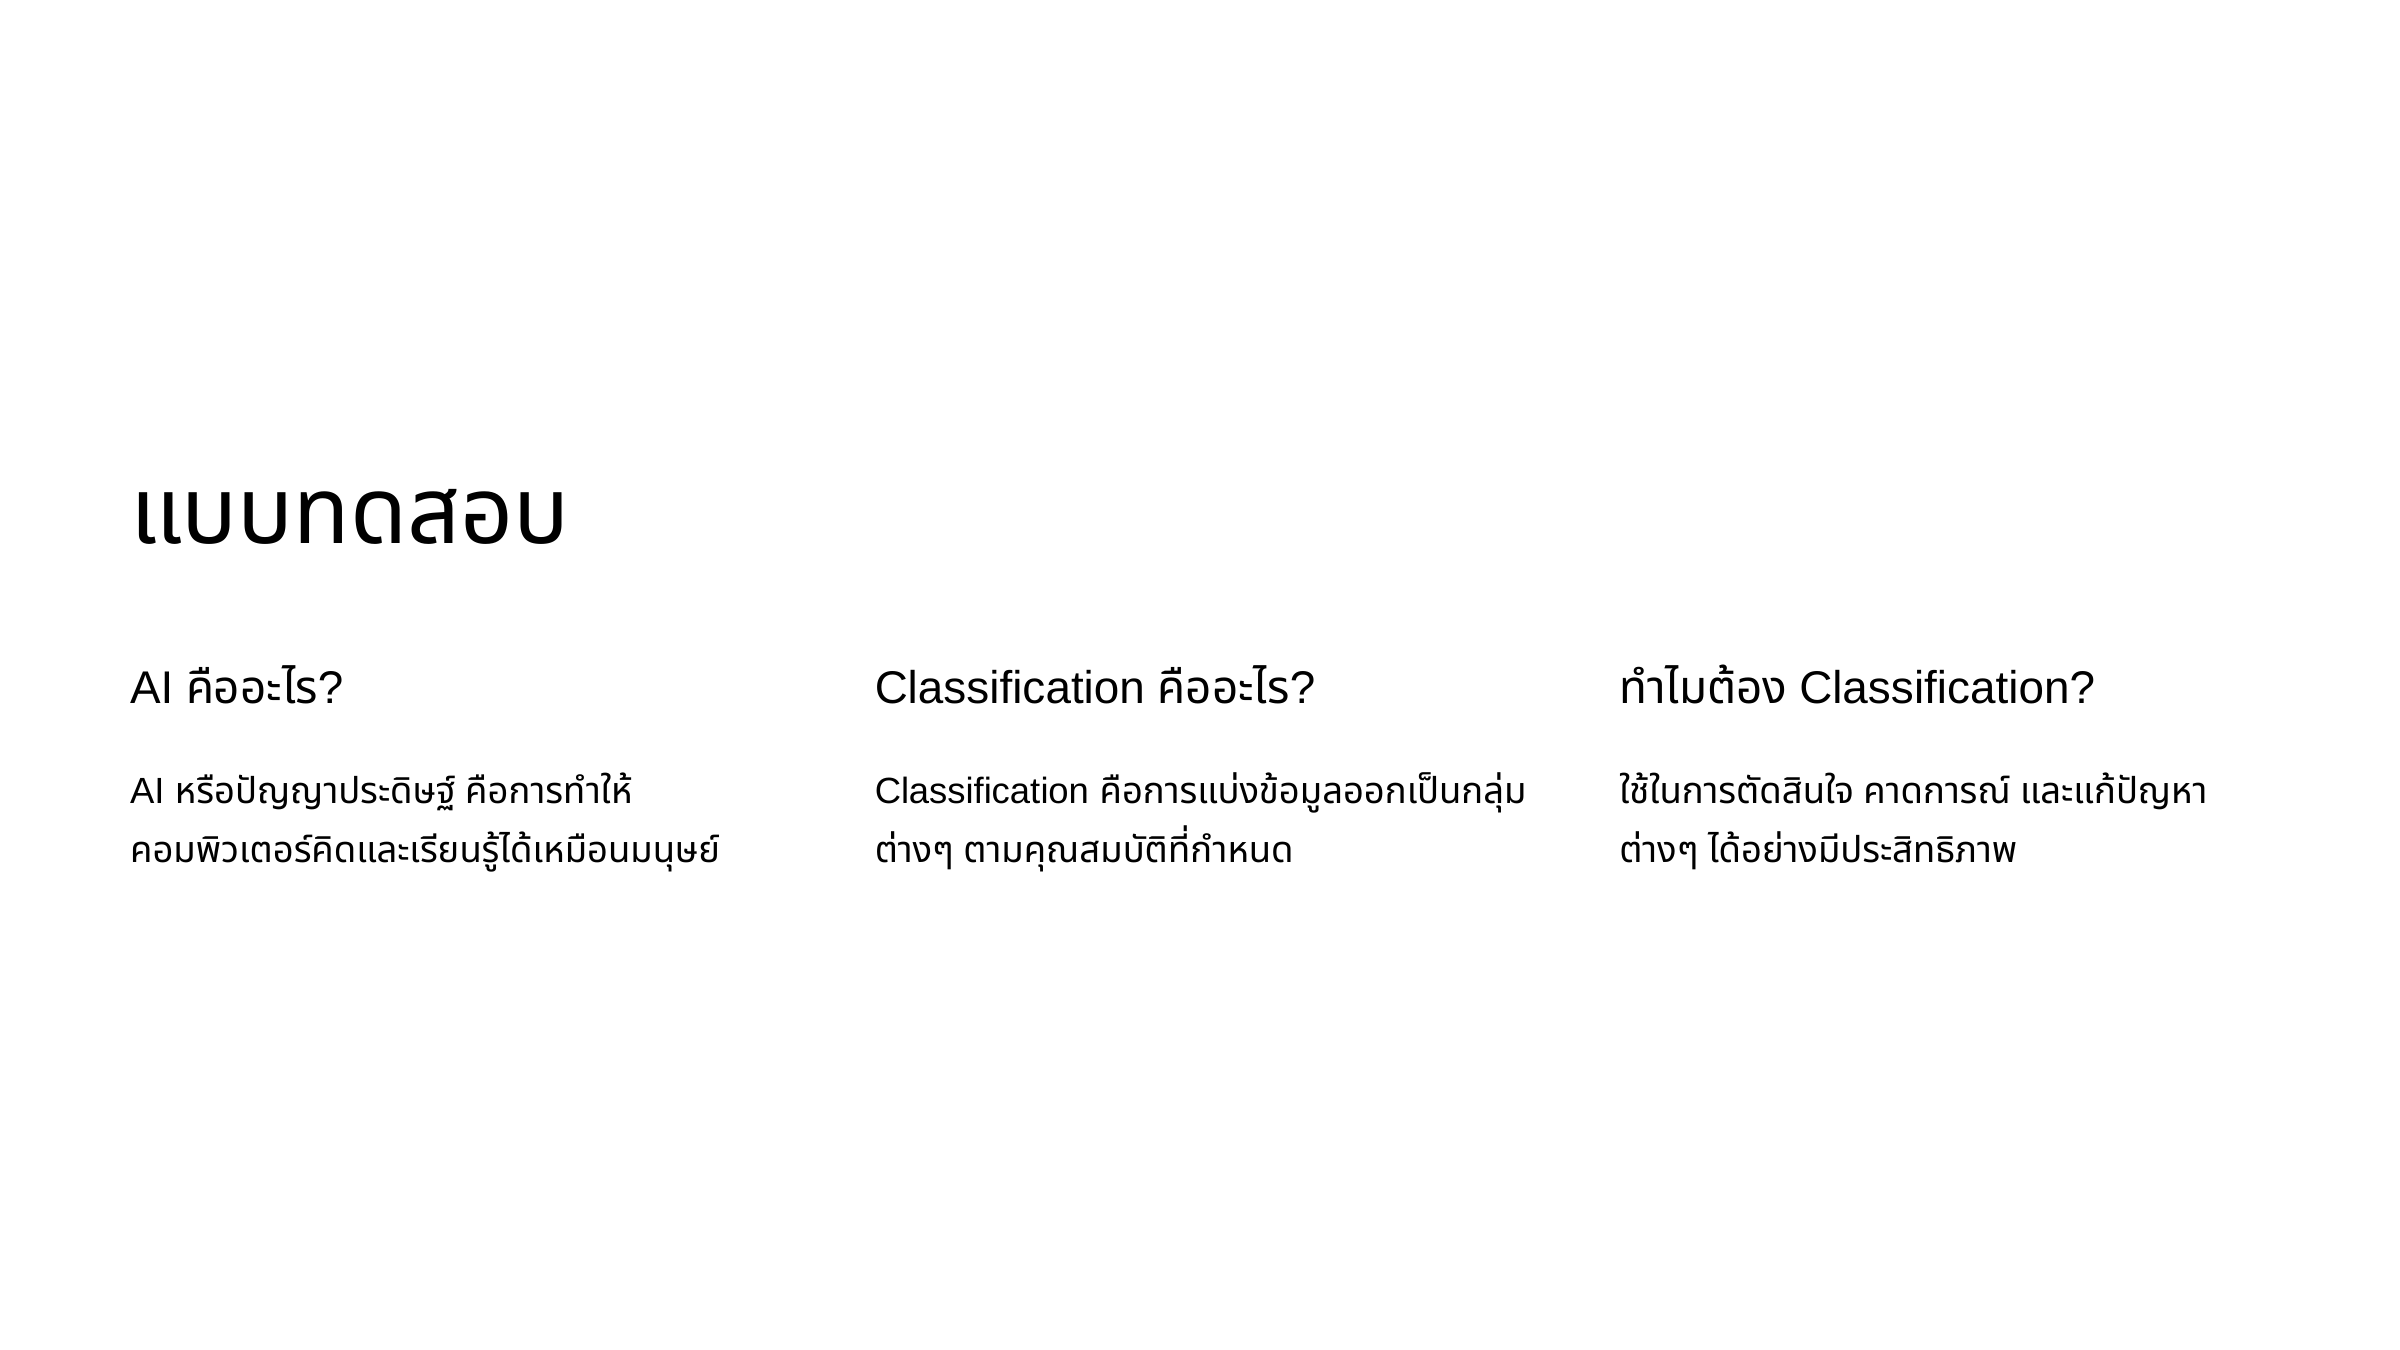

แบบทดสอบ

AI คืออะไร?
Classification คืออะไร?
ทำไมต้อง Classification?
AI หรือปัญญาประดิษฐ์ คือการทำให้คอมพิวเตอร์คิดและเรียนรู้ได้เหมือนมนุษย์
Classification คือการแบ่งข้อมูลออกเป็นกลุ่มต่างๆ ตามคุณสมบัติที่กำหนด
ใช้ในการตัดสินใจ คาดการณ์ และแก้ปัญหาต่างๆ ได้อย่างมีประสิทธิภาพ